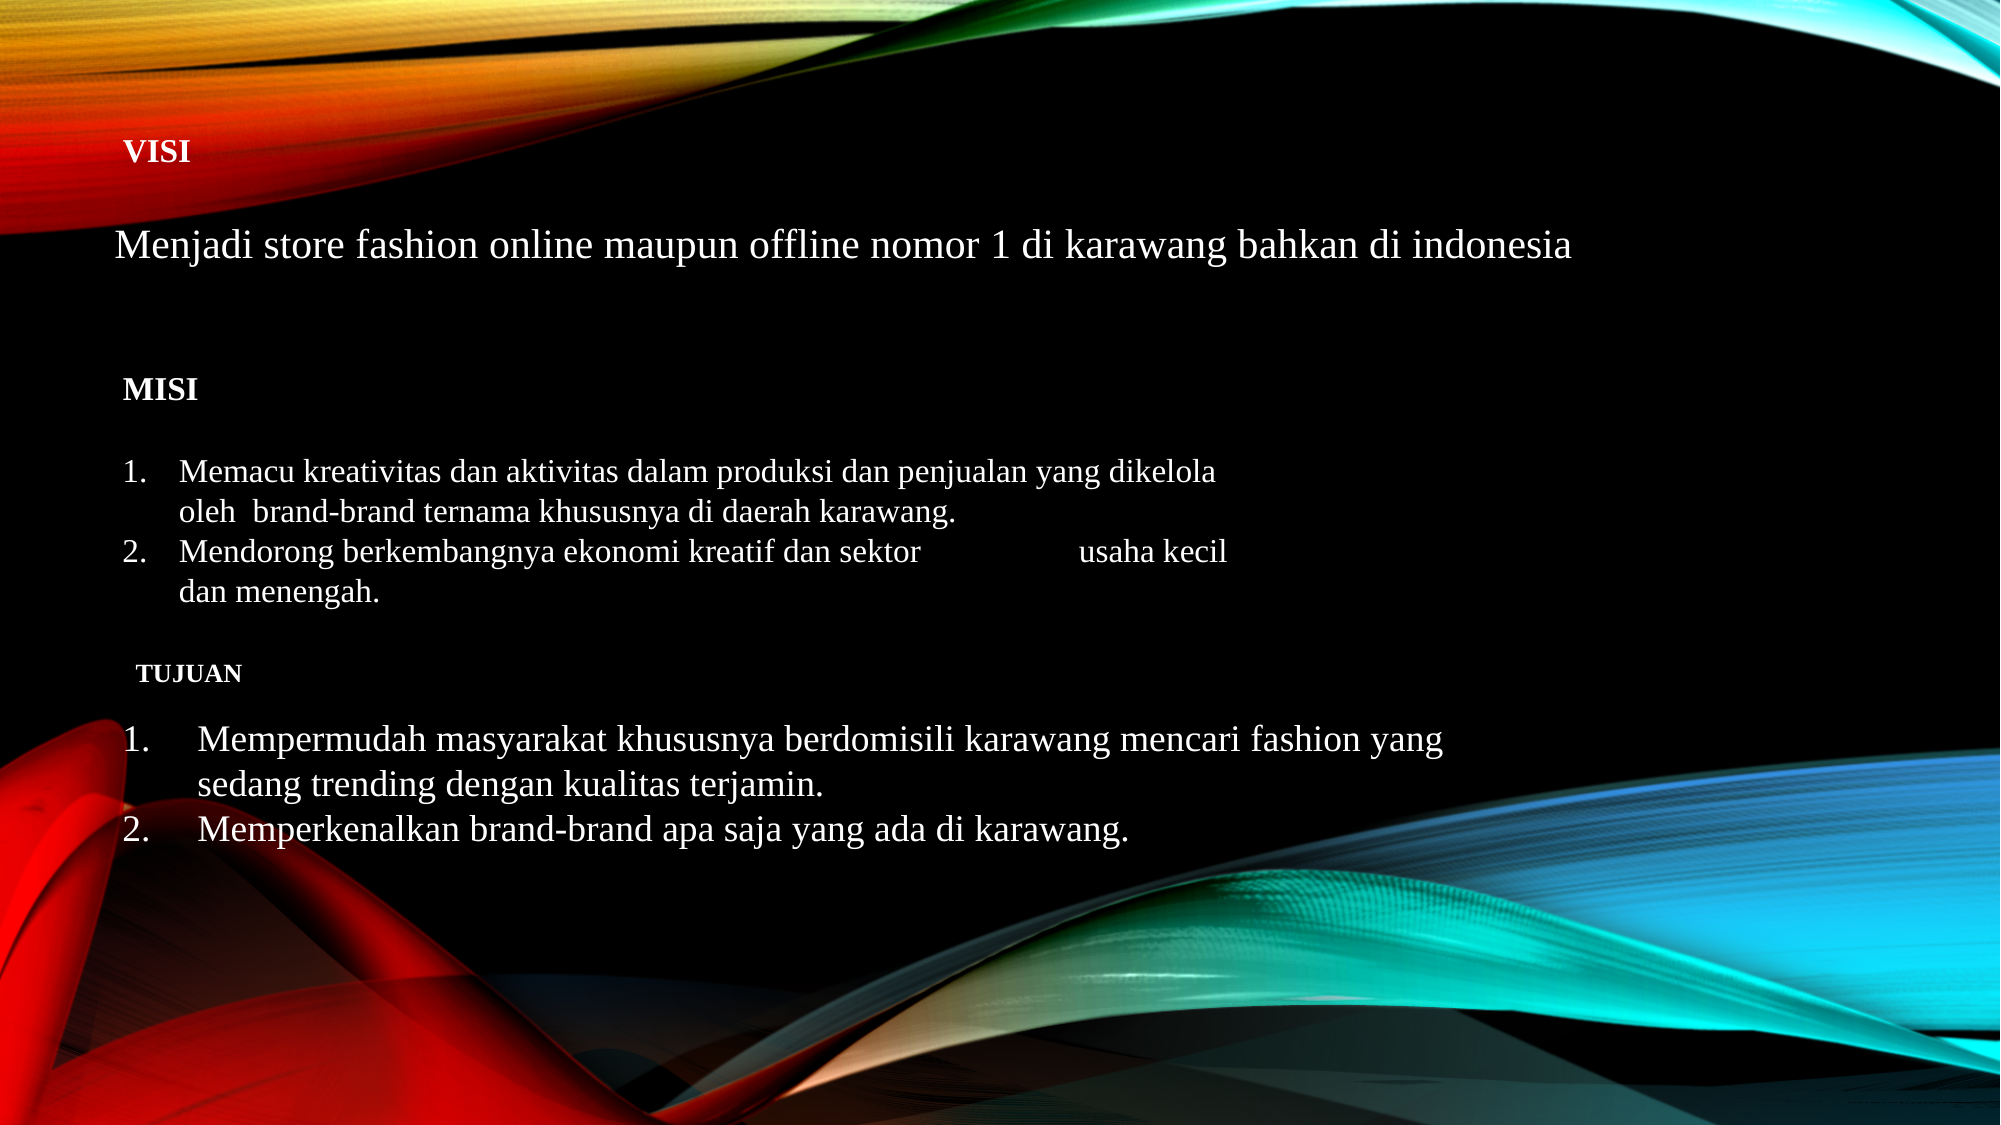

# VISI
Menjadi store fashion online maupun offline nomor 1 di karawang bahkan di indonesia
MISI
Memacu kreativitas dan aktivitas dalam produksi dan penjualan yang dikelola oleh  brand-brand ternama khususnya di daerah karawang.
Mendorong berkembangnya ekonomi kreatif dan sektor 	usaha kecil dan menengah.
TUJUAN
Mempermudah masyarakat khususnya berdomisili karawang mencari fashion yang         	sedang trending dengan kualitas terjamin.
Memperkenalkan brand-brand apa saja yang ada di karawang.